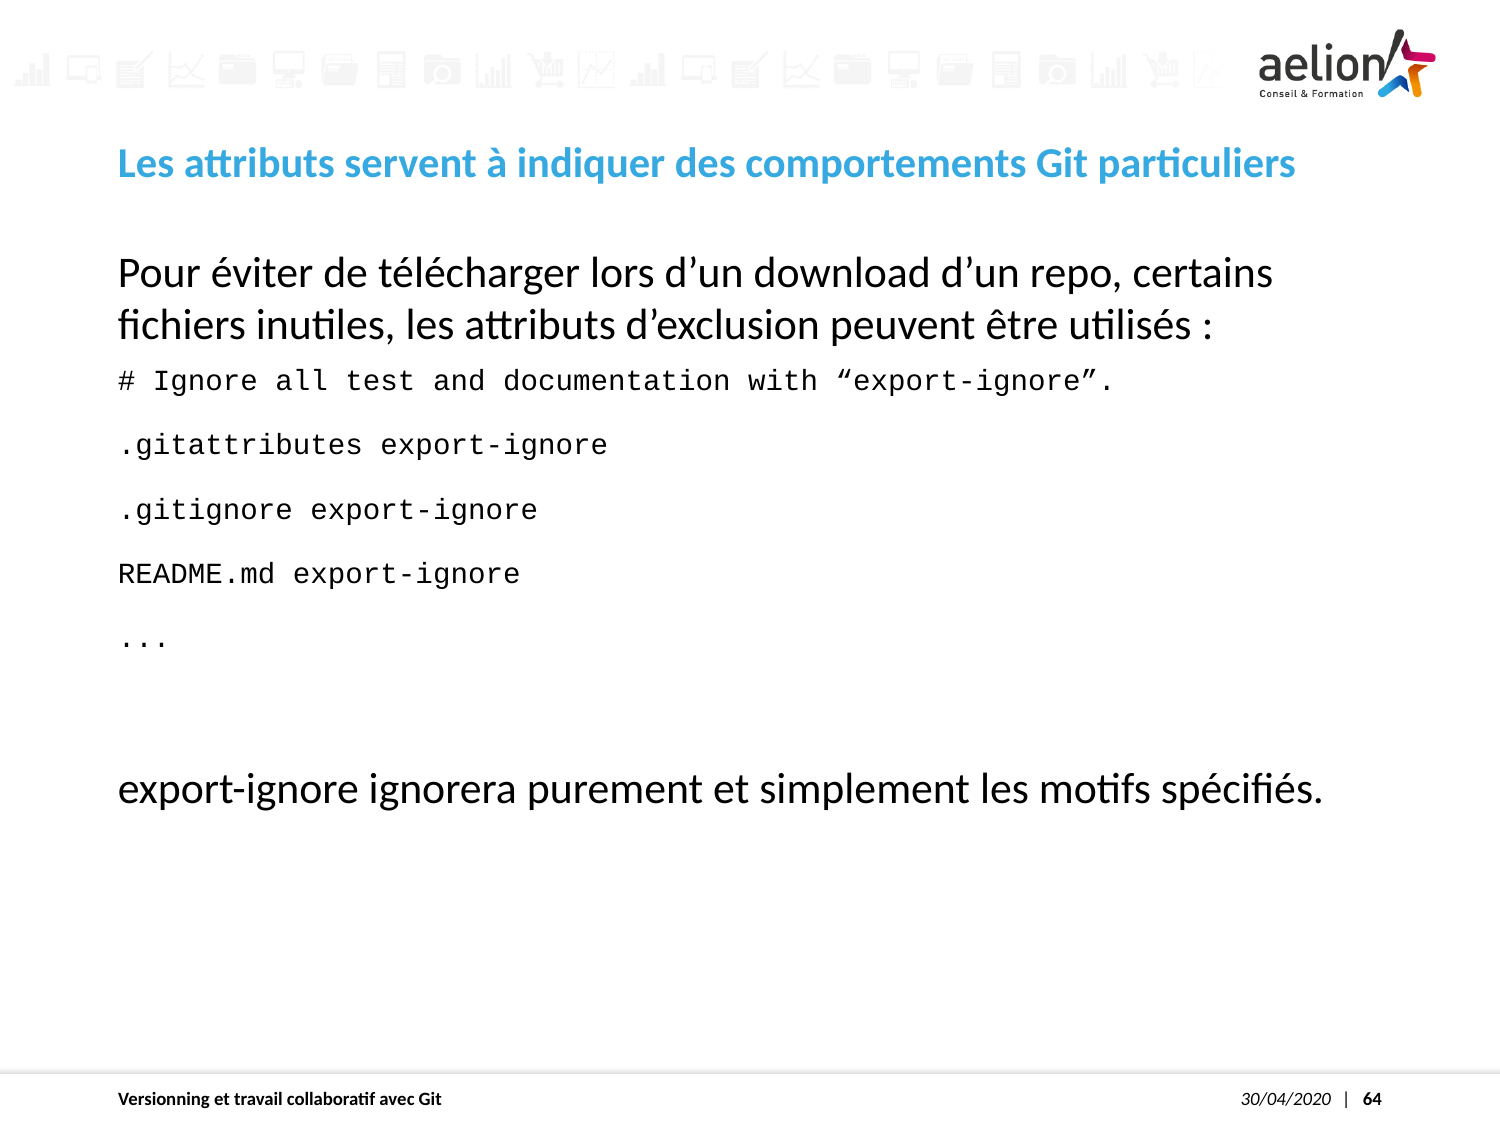

Les attributs servent à indiquer des comportements Git particuliers
Pour éviter de télécharger lors d’un download d’un repo, certains fichiers inutiles, les attributs d’exclusion peuvent être utilisés :
# Ignore all test and documentation with “export-ignore”.
.gitattributes export-ignore
.gitignore export-ignore
README.md export-ignore
...

export-ignore ignorera purement et simplement les motifs spécifiés.
Versionning et travail collaboratif avec Git
30/04/2020
64